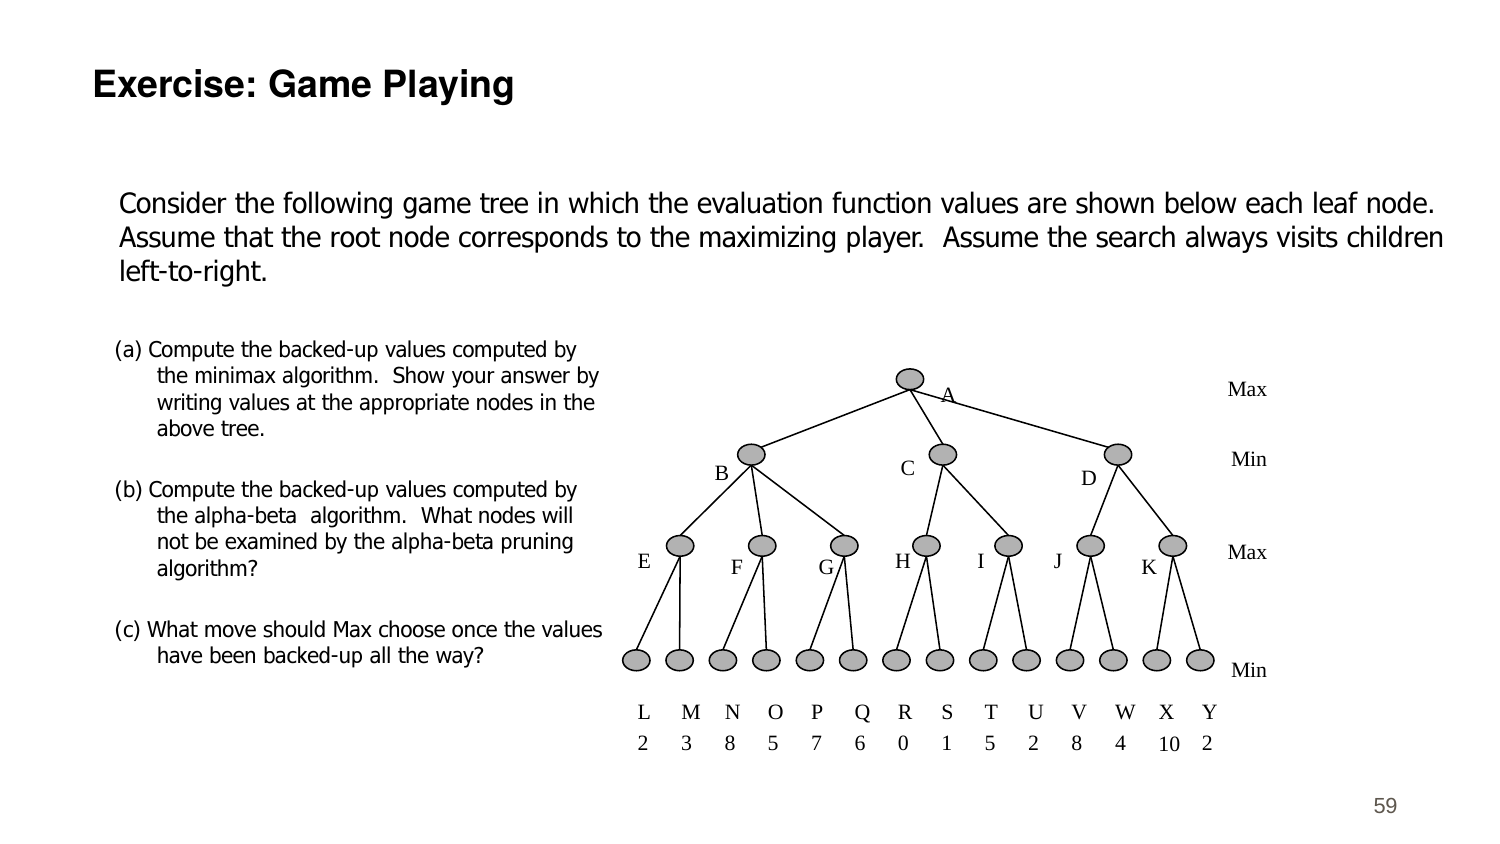

# Exercise: Game Playing
	Consider the following game tree in which the evaluation function values are shown below each leaf node.  Assume that the root node corresponds to the maximizing player.  Assume the search always visits children left-to-right.
(a) Compute the backed-up values computed by the minimax algorithm.  Show your answer by writing values at the appropriate nodes in the above tree.

(b) Compute the backed-up values computed by the alpha-beta  algorithm.  What nodes will not be examined by the alpha-beta pruning algorithm?

(c) What move should Max choose once the values have been backed-up all the way?

Max

A
Min

C
B
D
Max

E
H
I
J
F
G
K
Min

L
M
N
O
P
Q
R
S
T
U
V
W
X
Y
2
3
8
5
7
6
0
1
5
2
8
4
2
10
59